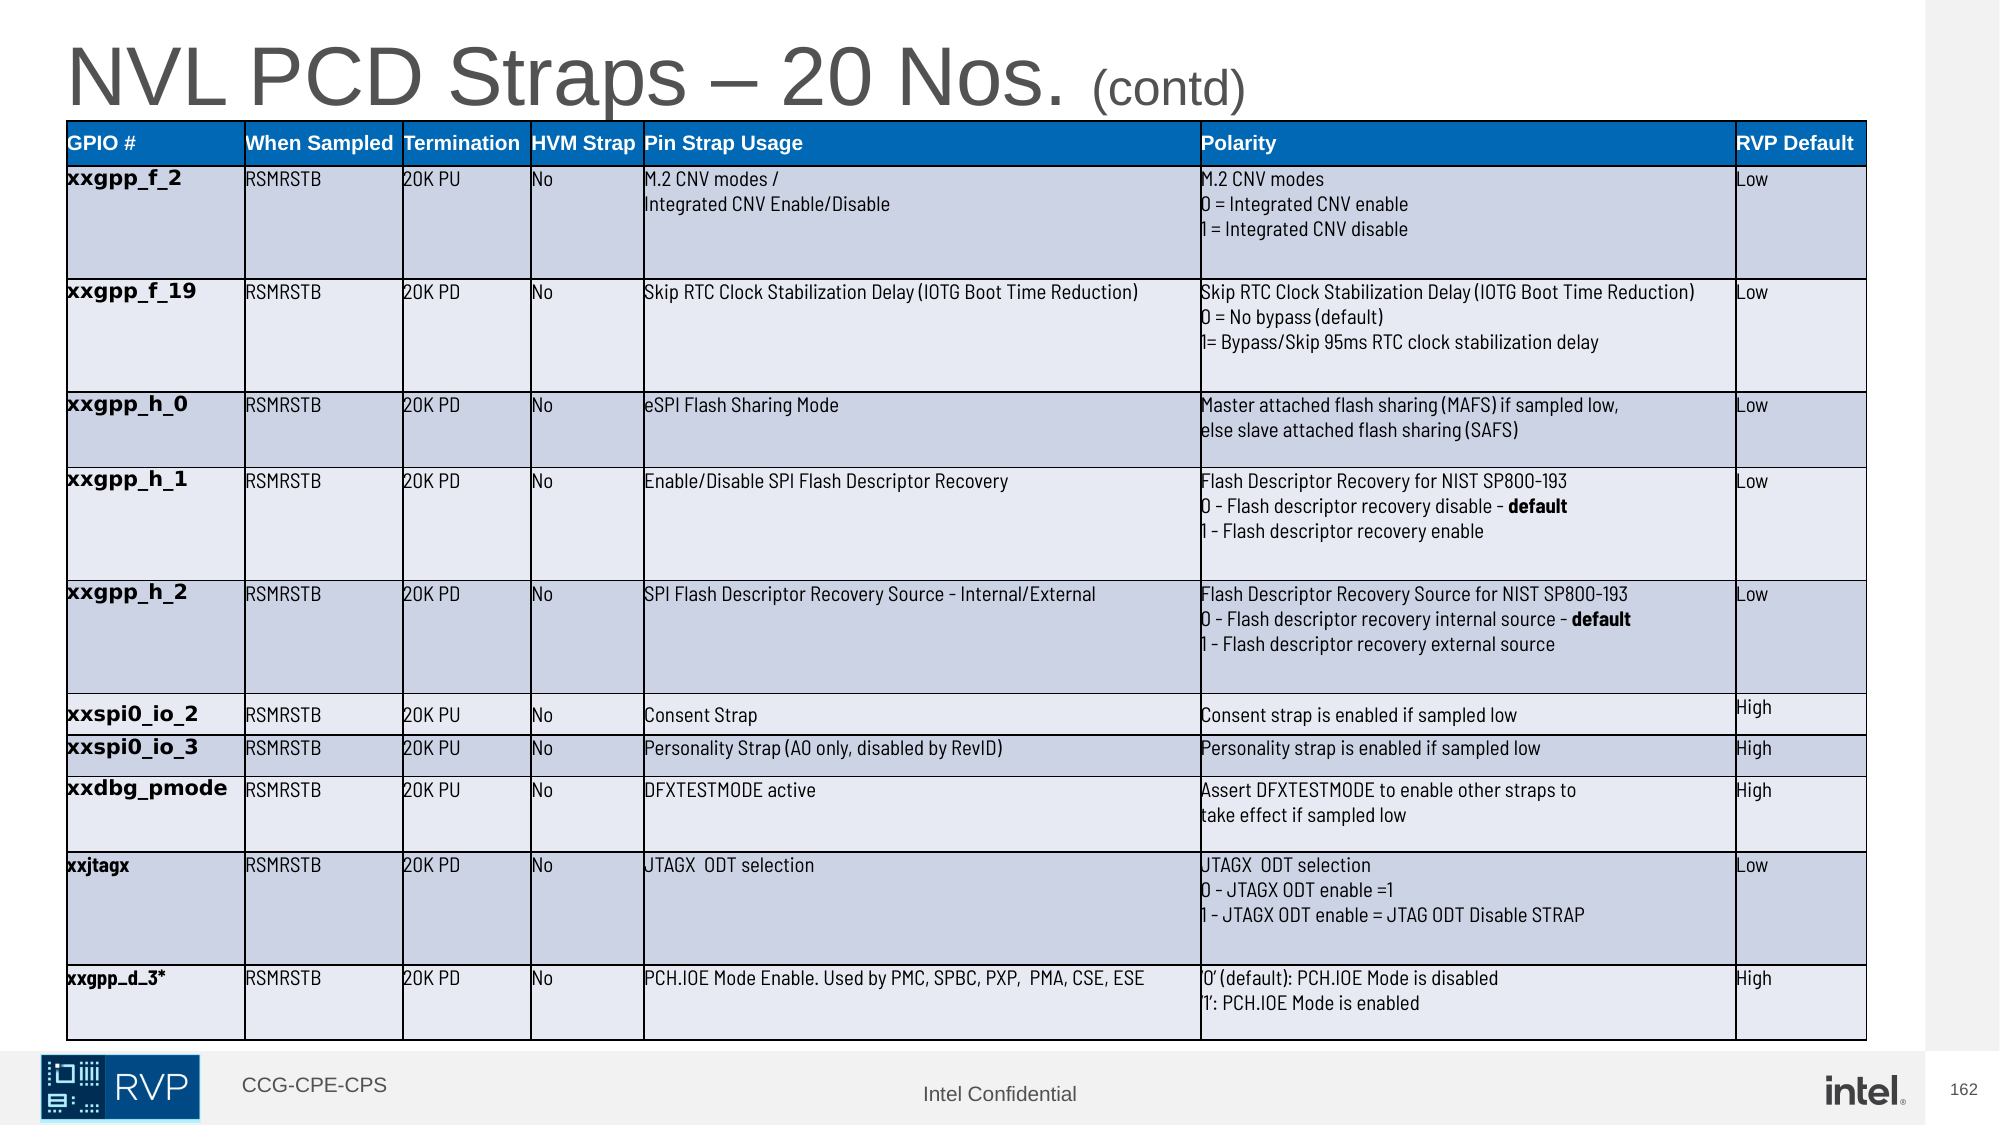

NVL PCD Straps – 20 Nos. (contd)
| GPIO #​ | When Sampled​ | Termination​ | HVM Strap​ | Pin Strap Usage​ | Polarity​ | RVP Default​ |
| --- | --- | --- | --- | --- | --- | --- |
| xxgpp\_f\_2 | RSMRSTB | 20K PU | No | M.2 CNV modes / Integrated CNV Enable/Disable | M.2 CNV modes 0 = Integrated CNV enable 1 = Integrated CNV disable | Low |
| xxgpp\_f\_19 | RSMRSTB | 20K PD | No | Skip RTC Clock Stabilization Delay (IOTG Boot Time Reduction) | Skip RTC Clock Stabilization Delay (IOTG Boot Time Reduction) 0 = No bypass (default) 1= Bypass/Skip 95ms RTC clock stabilization delay | Low |
| xxgpp\_h\_0 | RSMRSTB | 20K PD | No | eSPI Flash Sharing Mode | Master attached flash sharing (MAFS) if sampled low, else slave attached flash sharing (SAFS) | Low |
| xxgpp\_h\_1 | RSMRSTB | 20K PD | No | Enable/Disable SPI Flash Descriptor Recovery | Flash Descriptor Recovery for NIST SP800-193 0 - Flash descriptor recovery disable - default 1 - Flash descriptor recovery enable | Low |
| xxgpp\_h\_2 | RSMRSTB | 20K PD | No | SPI Flash Descriptor Recovery Source - Internal/External | Flash Descriptor Recovery Source for NIST SP800-193 0 - Flash descriptor recovery internal source - default 1 - Flash descriptor recovery external source | Low |
| xxspi0\_io\_2 | RSMRSTB | 20K PU | No | Consent Strap | Consent strap is enabled if sampled low | High |
| xxspi0\_io\_3 | RSMRSTB | 20K PU | No | Personality Strap (A0 only, disabled by RevID) | Personality strap is enabled if sampled low | High |
| xxdbg\_pmode | RSMRSTB | 20K PU | No | DFXTESTMODE active | Assert DFXTESTMODE to enable other straps to take effect if sampled low | High |
| xxjtagx | RSMRSTB | 20K PD | No | JTAGX ODT selection | JTAGX ODT selection 0 - JTAGX ODT enable =1 1 - JTAGX ODT enable = JTAG ODT Disable STRAP | Low |
| xxgpp\_d\_3\* | RSMRSTB | 20K PD | No | PCH.IOE Mode Enable. Used by PMC, SPBC, PXP, PMA, CSE, ESE | ‘0’ (default): PCH.IOE Mode is disabled ‘1’: PCH.IOE Mode is enabled | High |